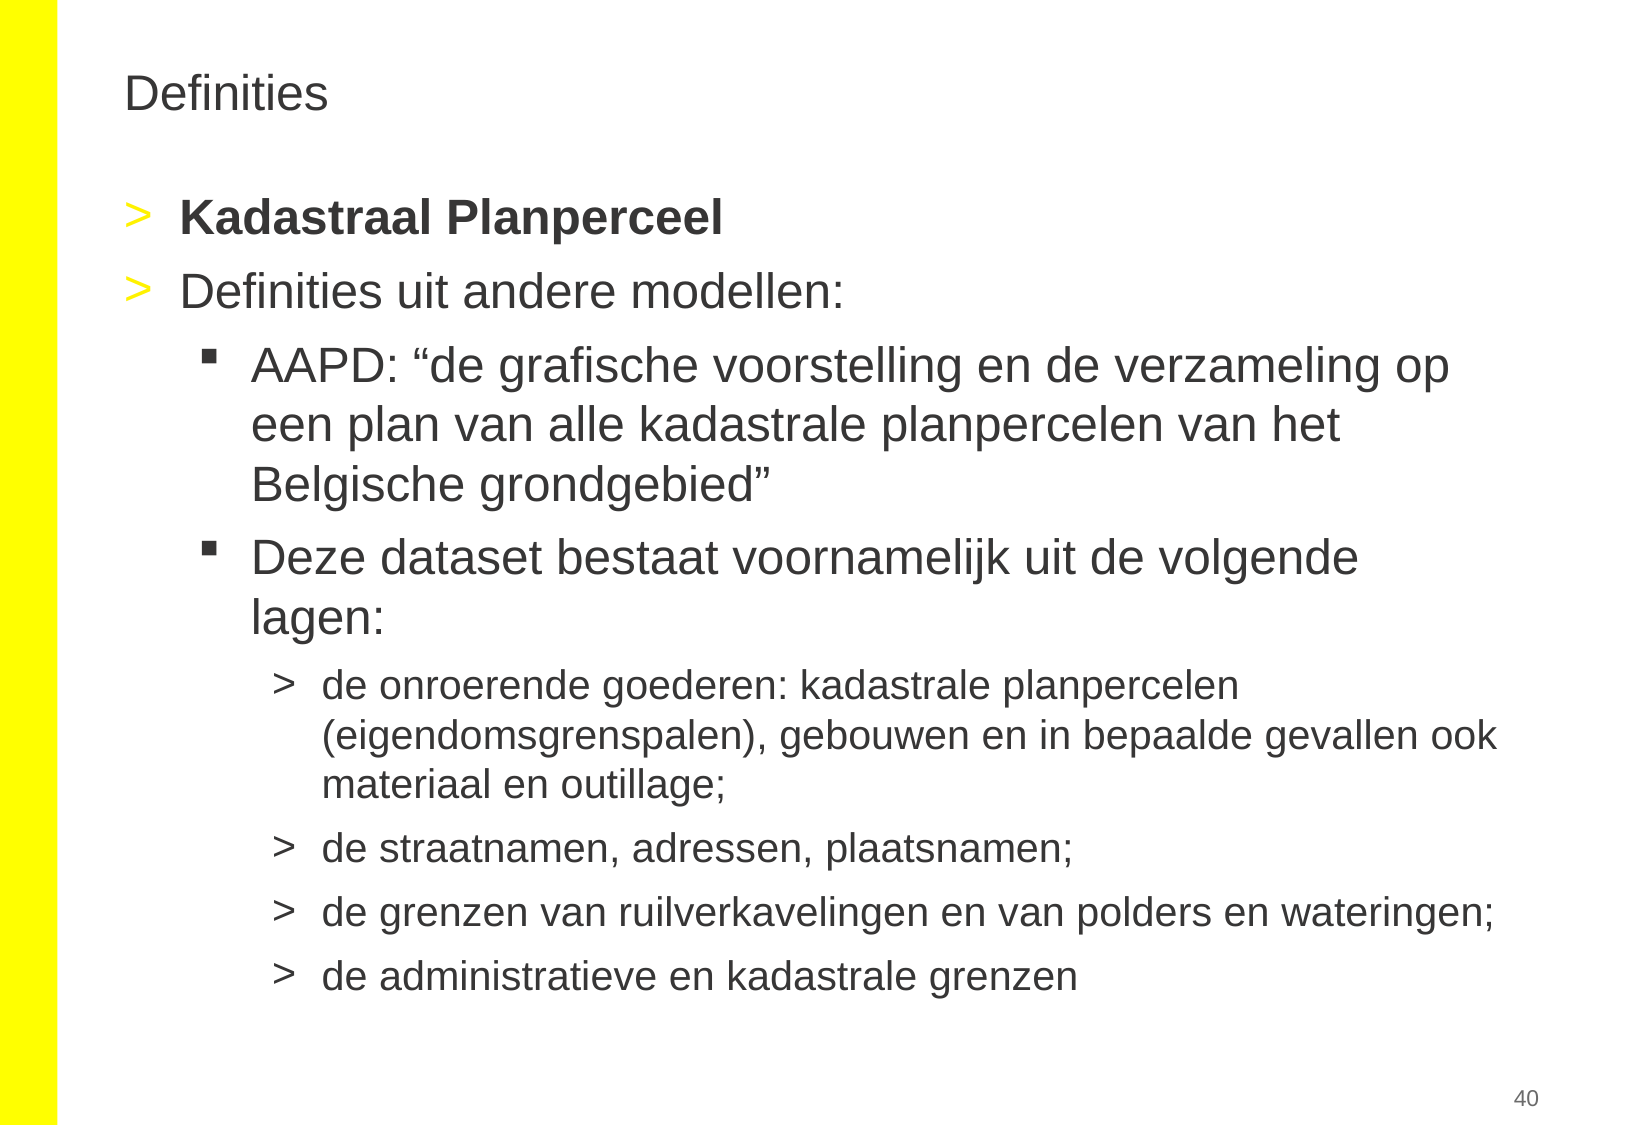

# Definities
Kadastraal Planperceel
Definities uit andere modellen:
AAPD: “de grafische voorstelling en de verzameling op een plan van alle kadastrale planpercelen van het Belgische grondgebied”
Deze dataset bestaat voornamelijk uit de volgende lagen:
de onroerende goederen: kadastrale planpercelen (eigendomsgrenspalen), gebouwen en in bepaalde gevallen ook materiaal en outillage;
de straatnamen, adressen, plaatsnamen;
de grenzen van ruilverkavelingen en van polders en wateringen;
de administratieve en kadastrale grenzen

40